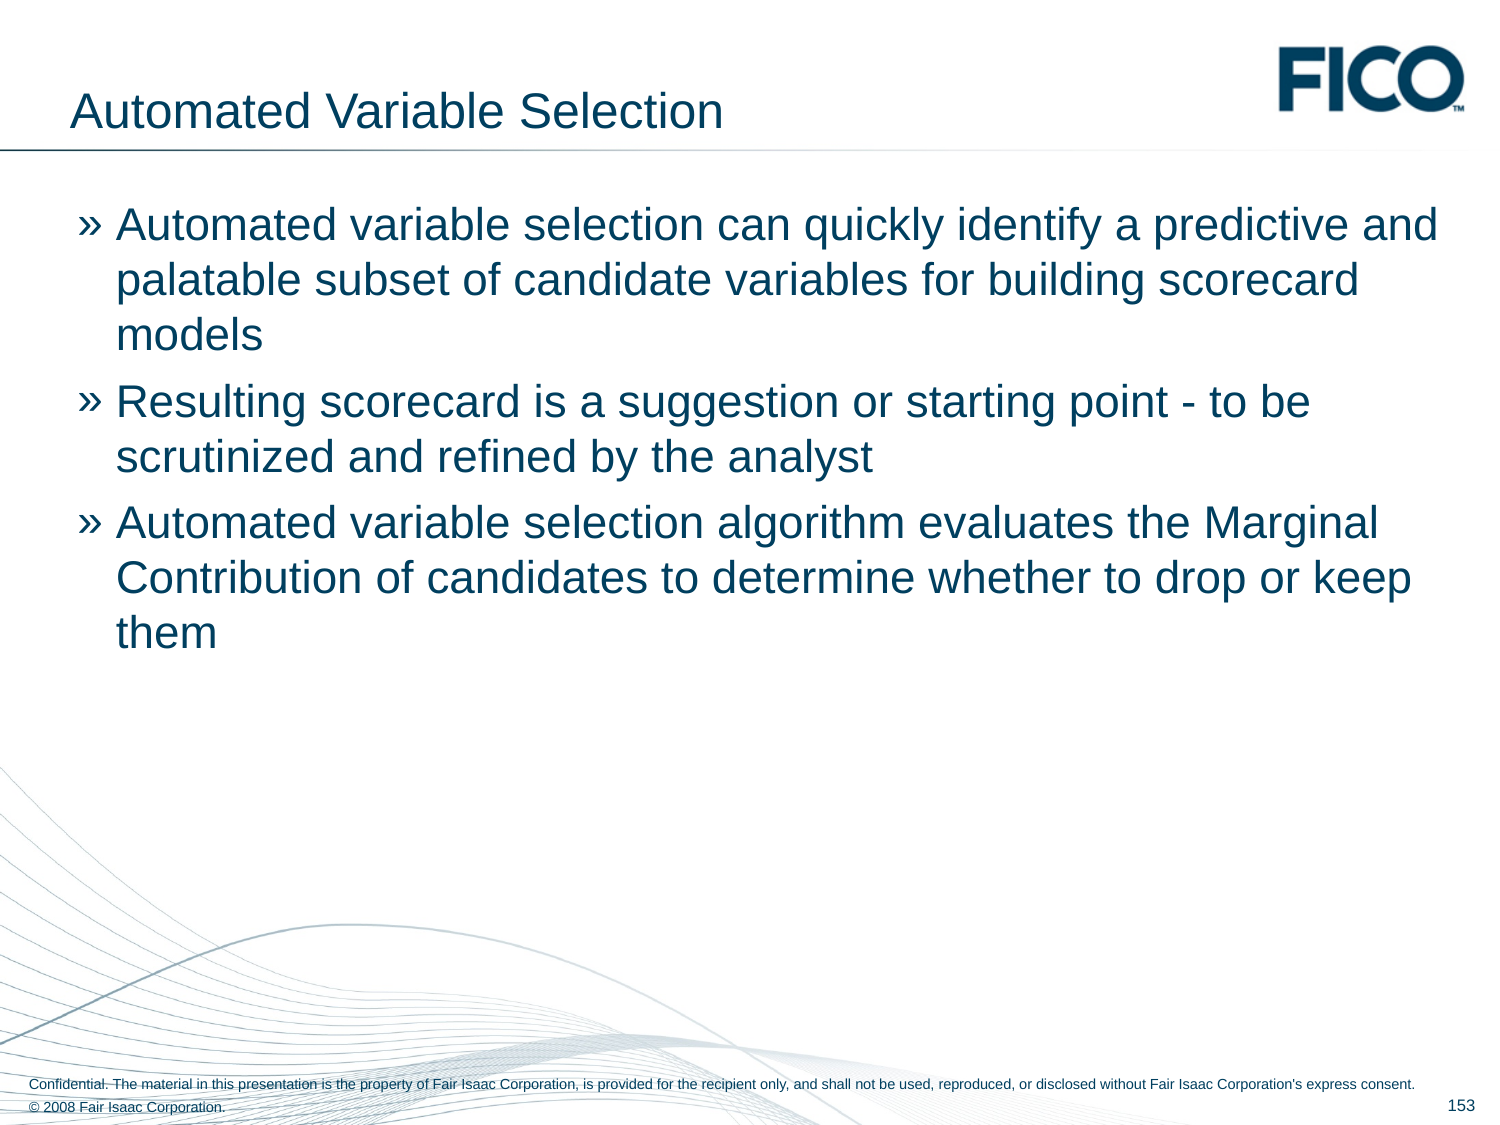

# Automated Variable Selection
Automated variable selection can quickly identify a predictive and palatable subset of candidate variables for building scorecard models
Resulting scorecard is a suggestion or starting point - to be scrutinized and refined by the analyst
Automated variable selection algorithm evaluates the Marginal Contribution of candidates to determine whether to drop or keep them